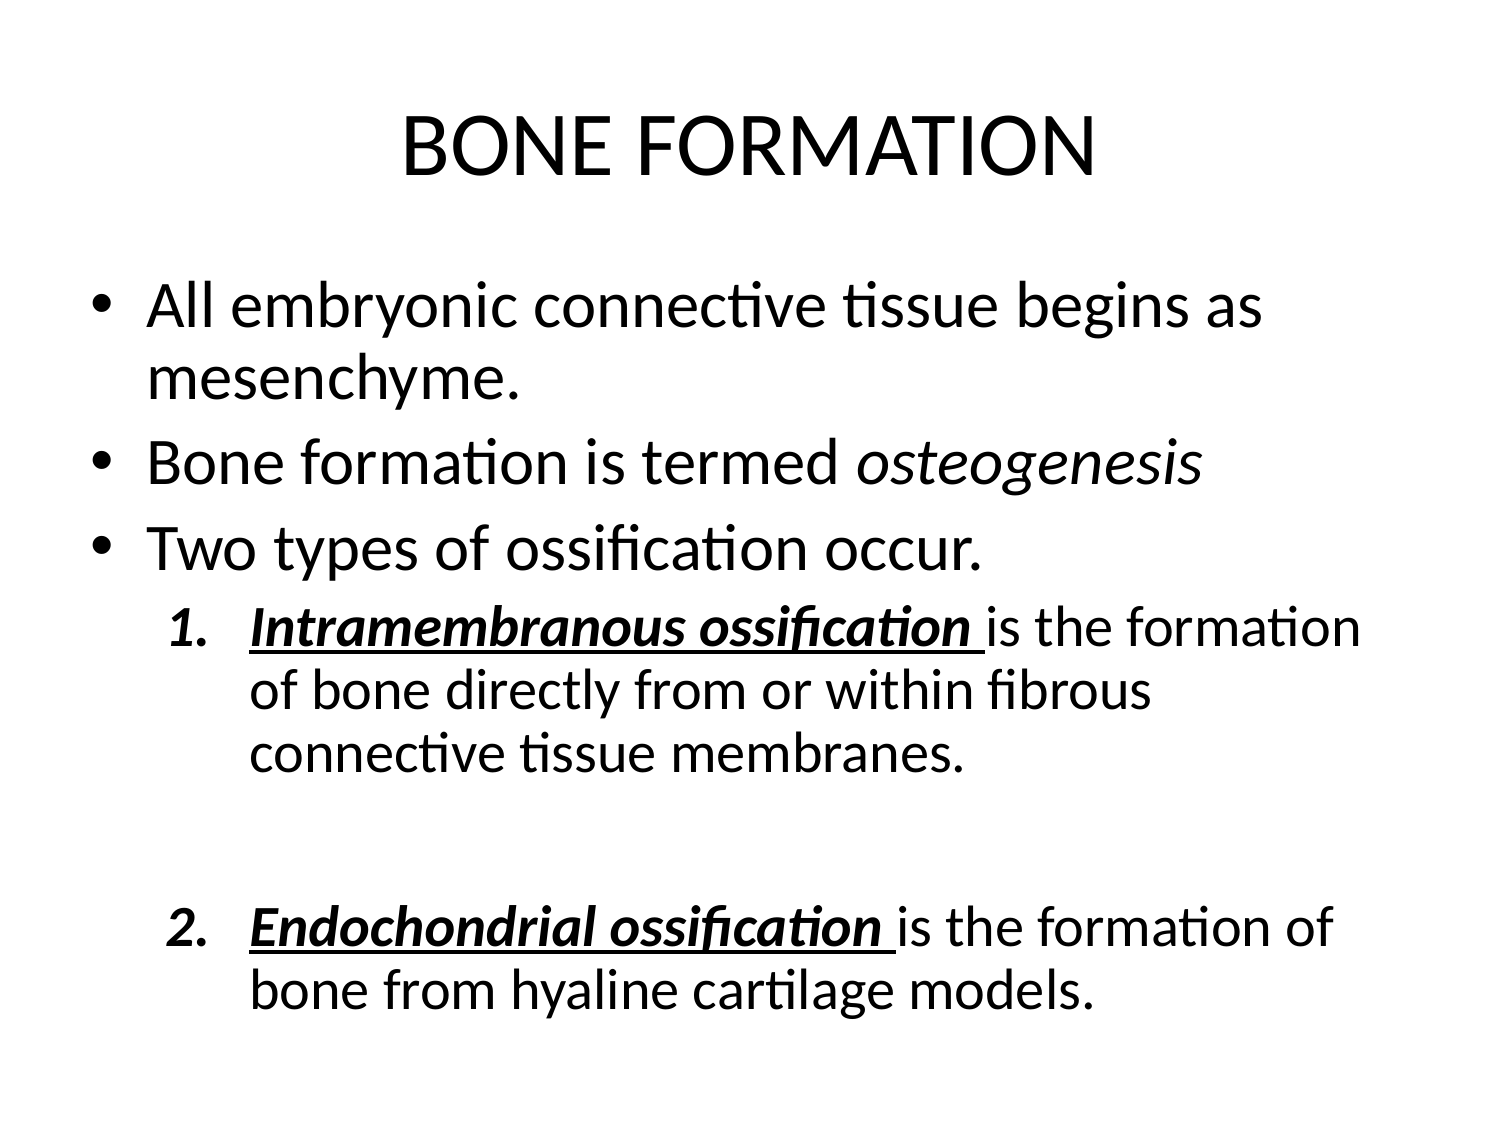

# BONE FORMATION
All embryonic connective tissue begins as mesenchyme.
Bone formation is termed osteogenesis
Two types of ossification occur.
Intramembranous ossification is the formation of bone directly from or within fibrous connective tissue membranes.

Endochondrial ossification is the formation of bone from hyaline cartilage models.